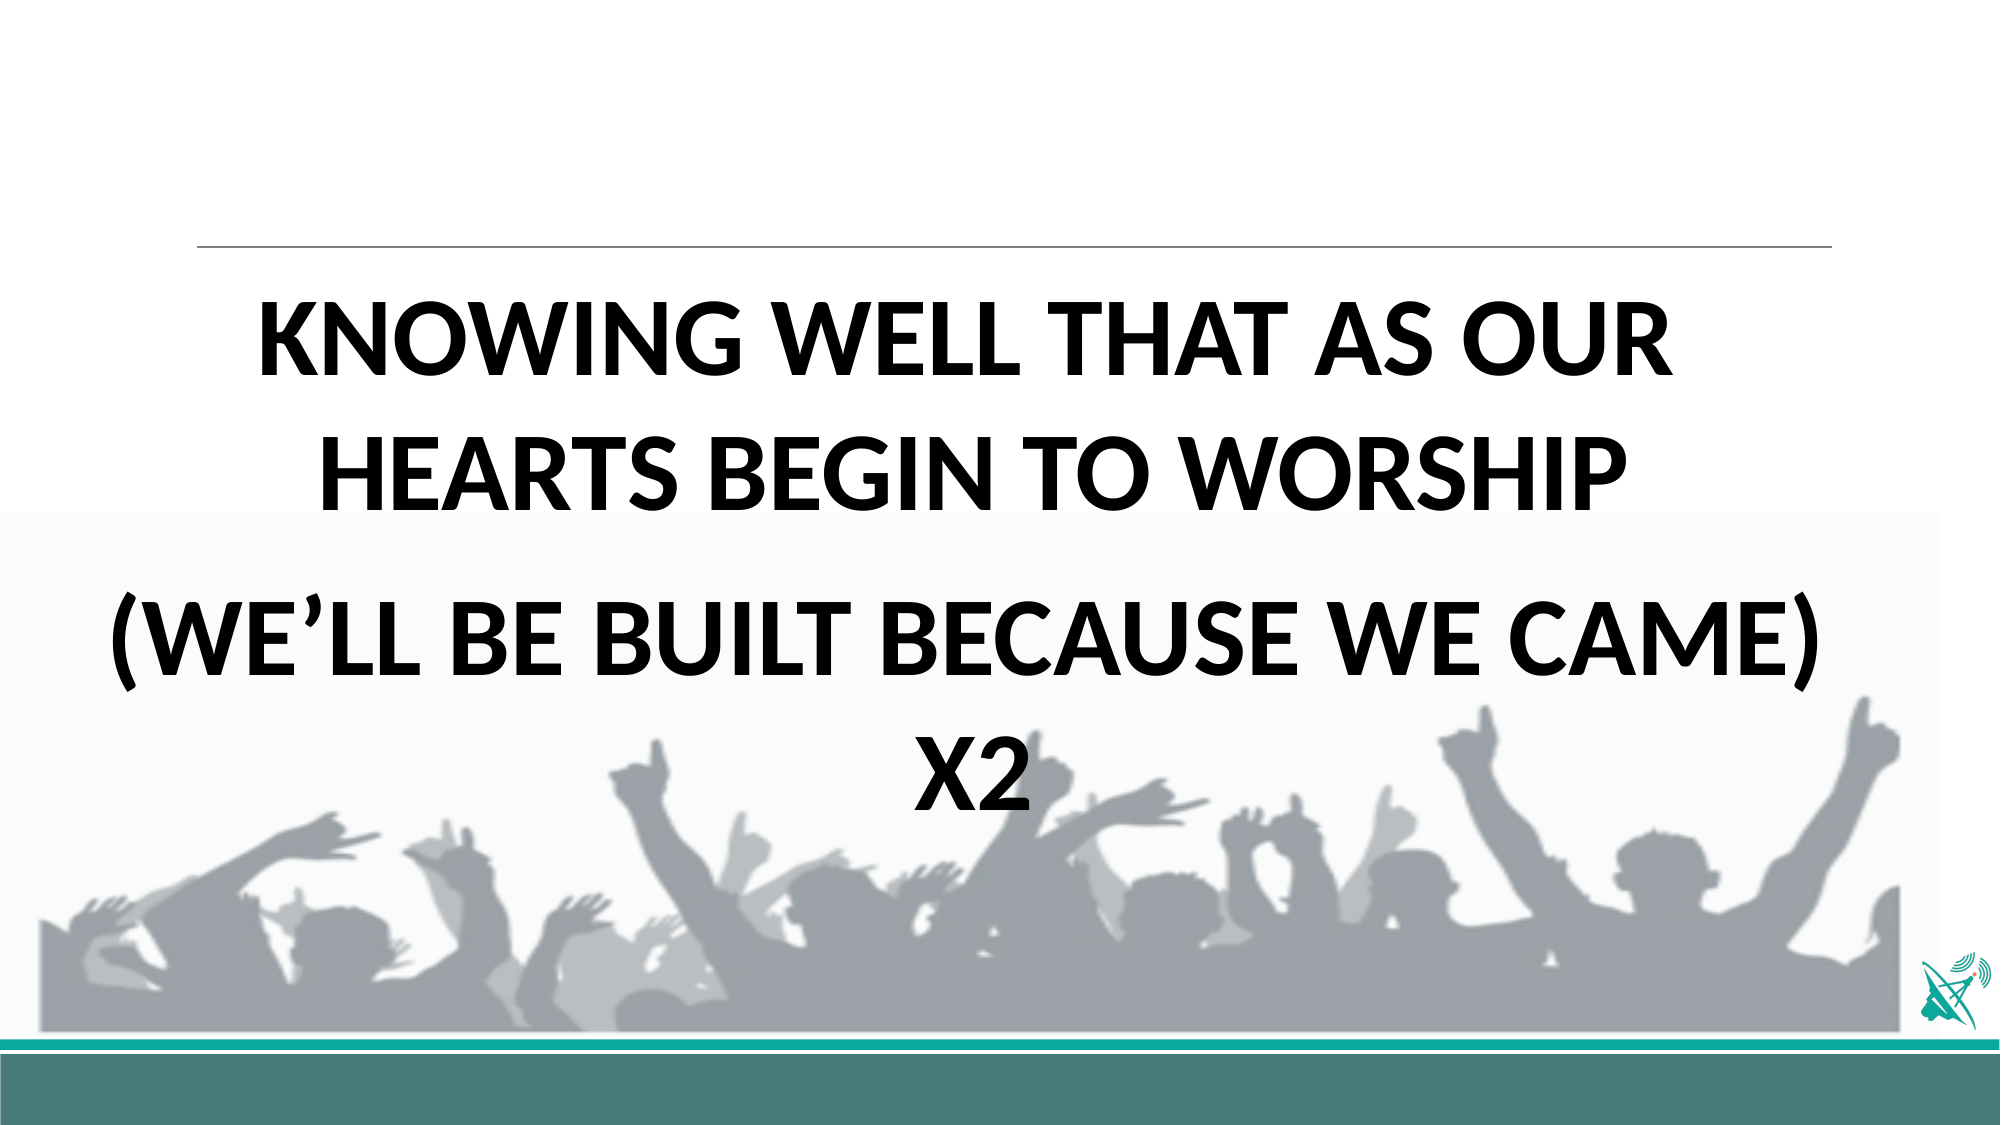

KNOWING WELL THAT AS OUR HEARTS BEGIN TO WORSHIP
(WE’LL BE BUILT BECAUSE WE CAME) X2